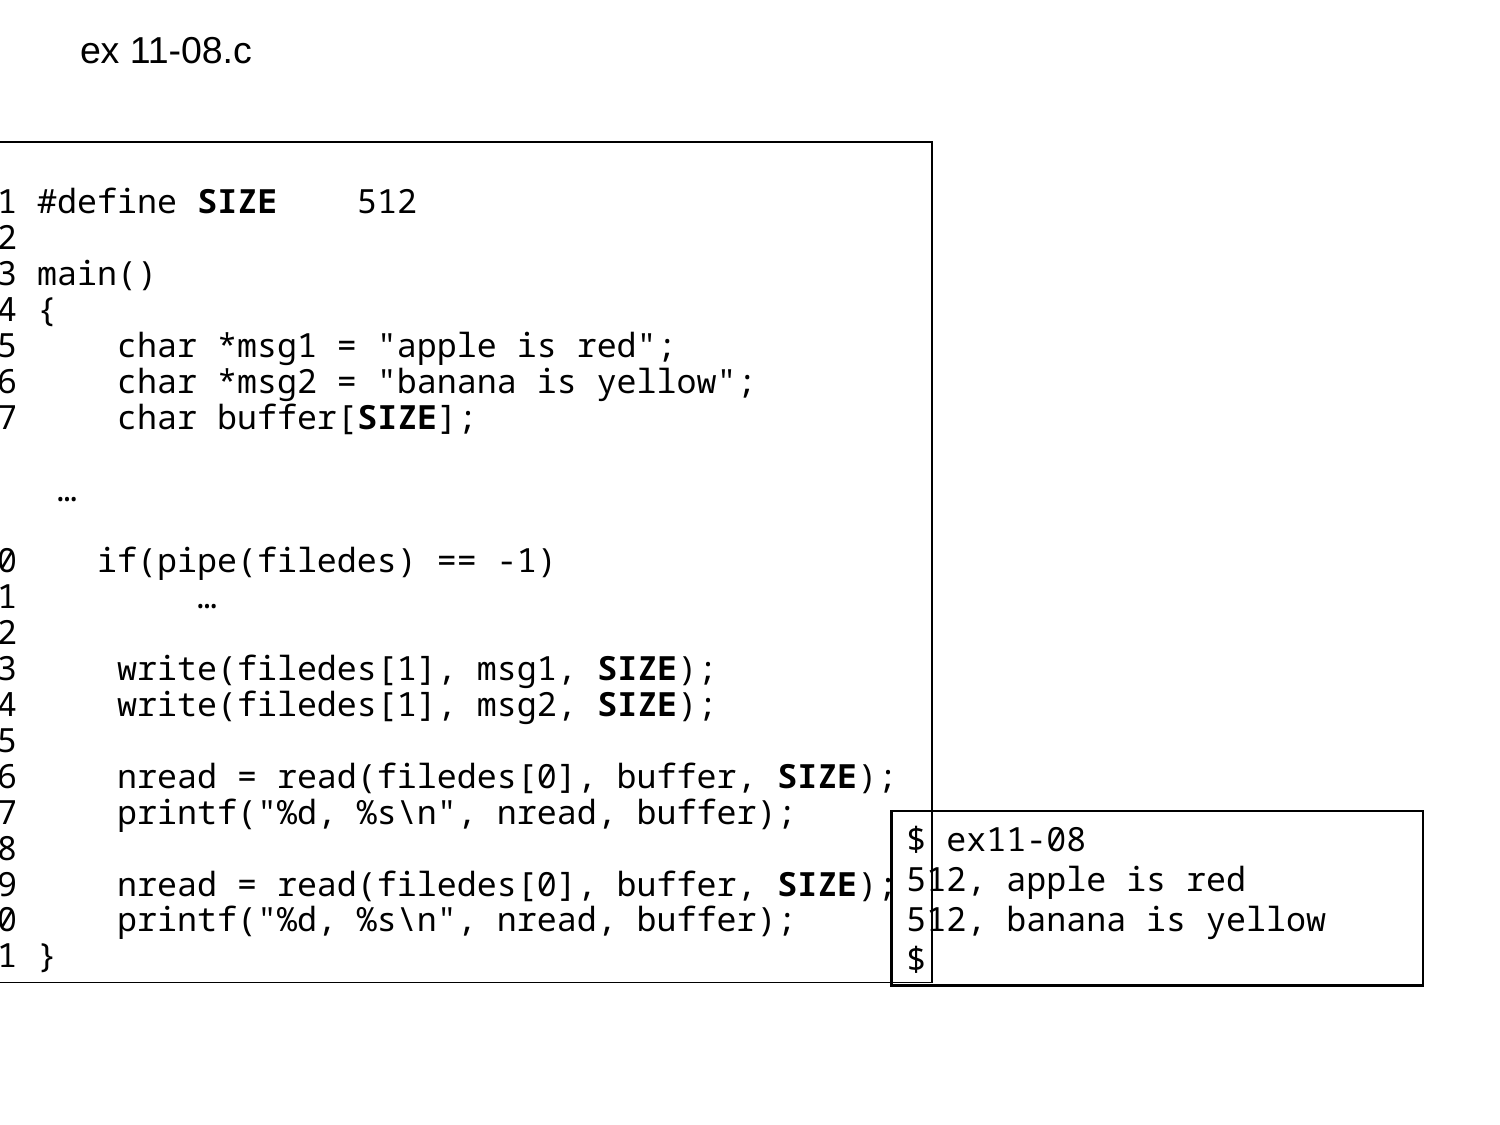

ex 11-08.c
…
01 #define SIZE    512
02
03 main()
04 {
05     char *msg1 = "apple is red";
06     char *msg2 = "banana is yellow";
07     char buffer[SIZE];

    …

20    if(pipe(filedes) == -1)
21         …
22
23     write(filedes[1], msg1, SIZE);
24     write(filedes[1], msg2, SIZE);
25
26     nread = read(filedes[0], buffer, SIZE);
27     printf("%d, %s\n", nread, buffer);
28
29     nread = read(filedes[0], buffer, SIZE);
30     printf("%d, %s\n", nread, buffer);
31 }
$ ex11-08
512, apple is red
512, banana is yellow
$